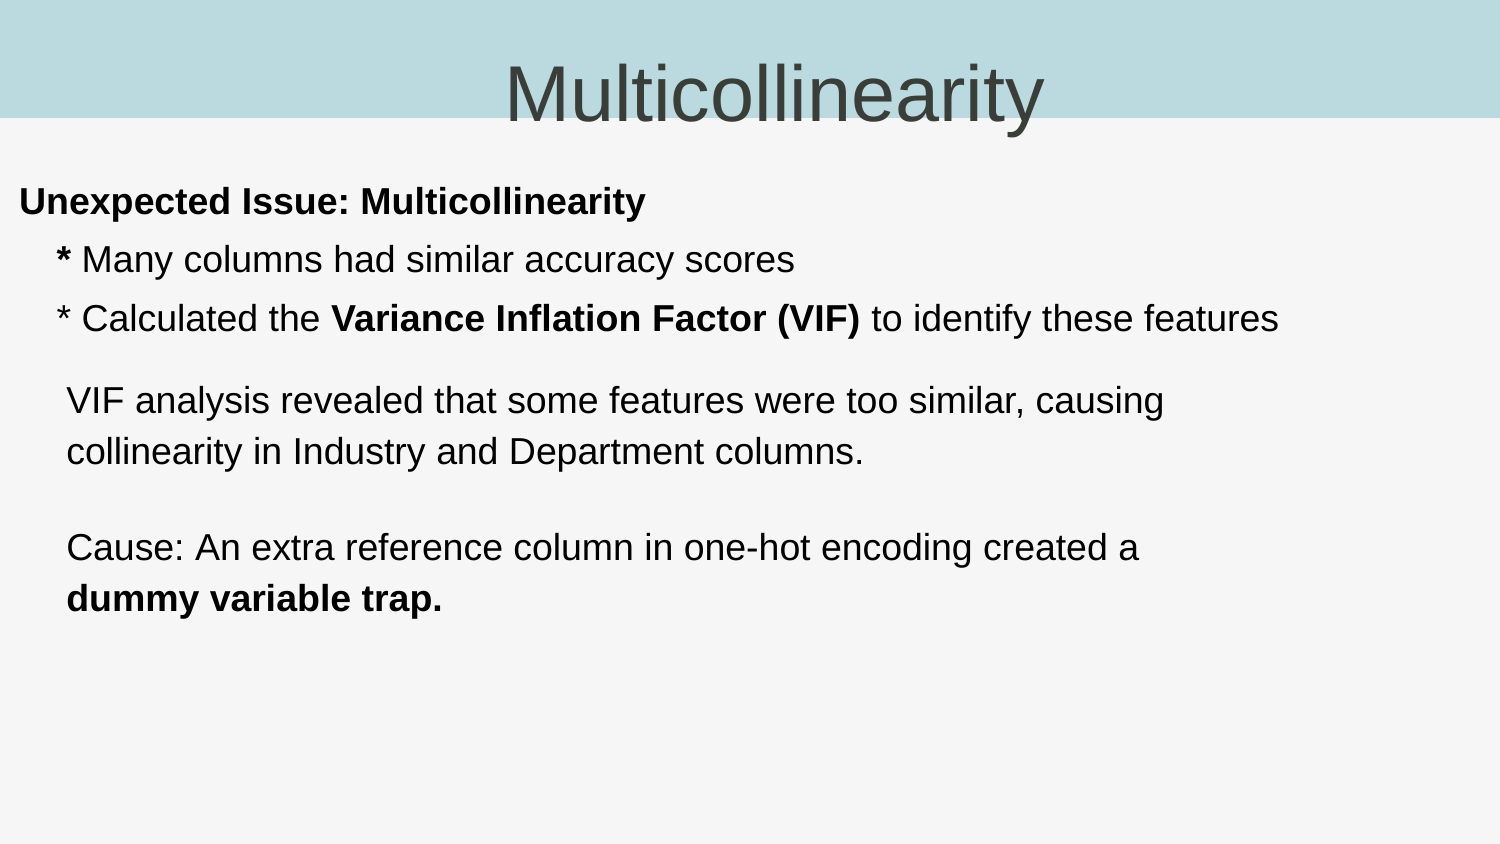

Multicollinearity
Unexpected Issue: Multicollinearity
* Many columns had similar accuracy scores
* Calculated the Variance Inflation Factor (VIF) to identify these features

VIF analysis revealed that some features were too similar, causing collinearity in Industry and Department columns.
Cause: An extra reference column in one-hot encoding created a dummy variable trap.